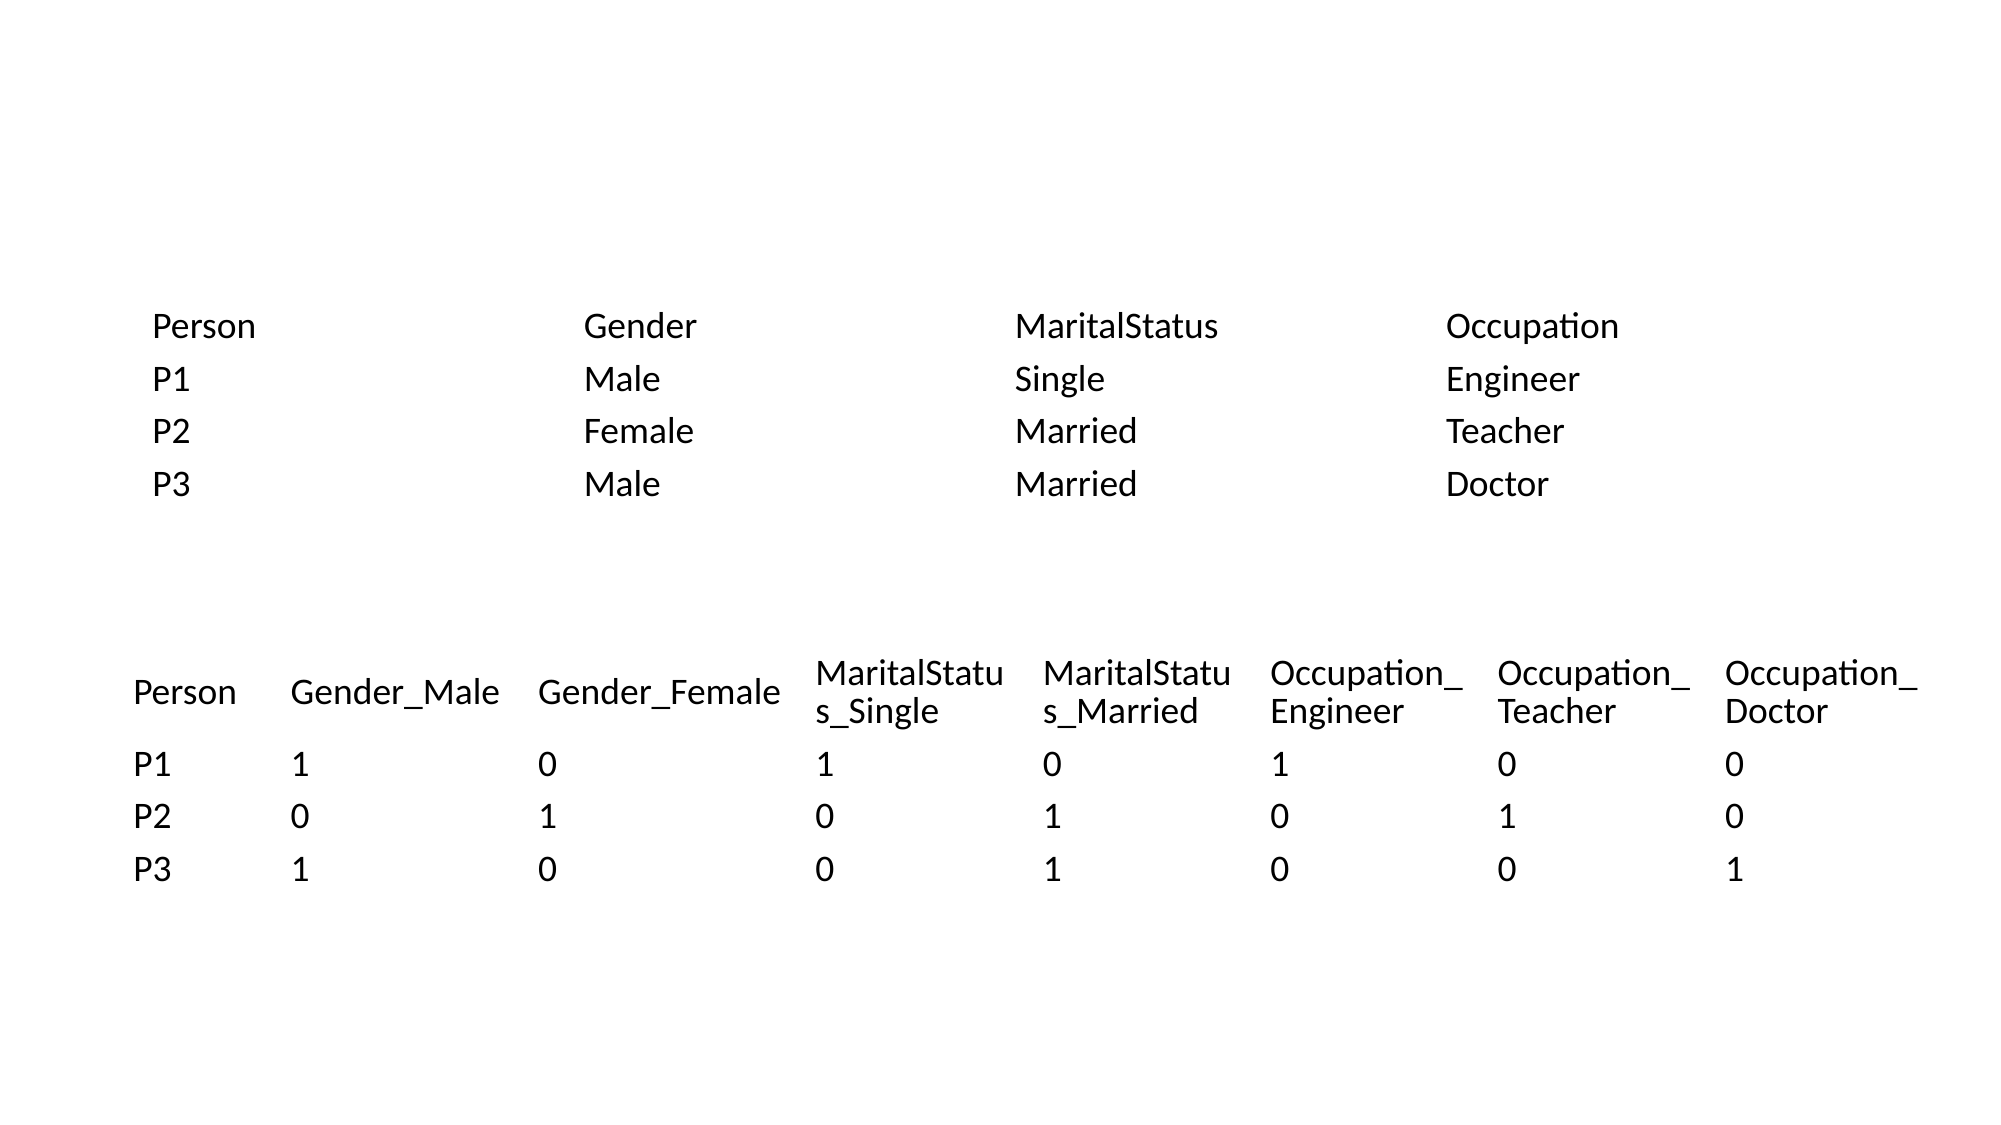

#
| Person | Gender | MaritalStatus | Occupation |
| --- | --- | --- | --- |
| P1 | Male | Single | Engineer |
| P2 | Female | Married | Teacher |
| P3 | Male | Married | Doctor |
| Person | Gender\_Male | Gender\_Female | MaritalStatus\_Single | MaritalStatus\_Married | Occupation\_Engineer | Occupation\_Teacher | Occupation\_Doctor |
| --- | --- | --- | --- | --- | --- | --- | --- |
| P1 | 1 | 0 | 1 | 0 | 1 | 0 | 0 |
| P2 | 0 | 1 | 0 | 1 | 0 | 1 | 0 |
| P3 | 1 | 0 | 0 | 1 | 0 | 0 | 1 |